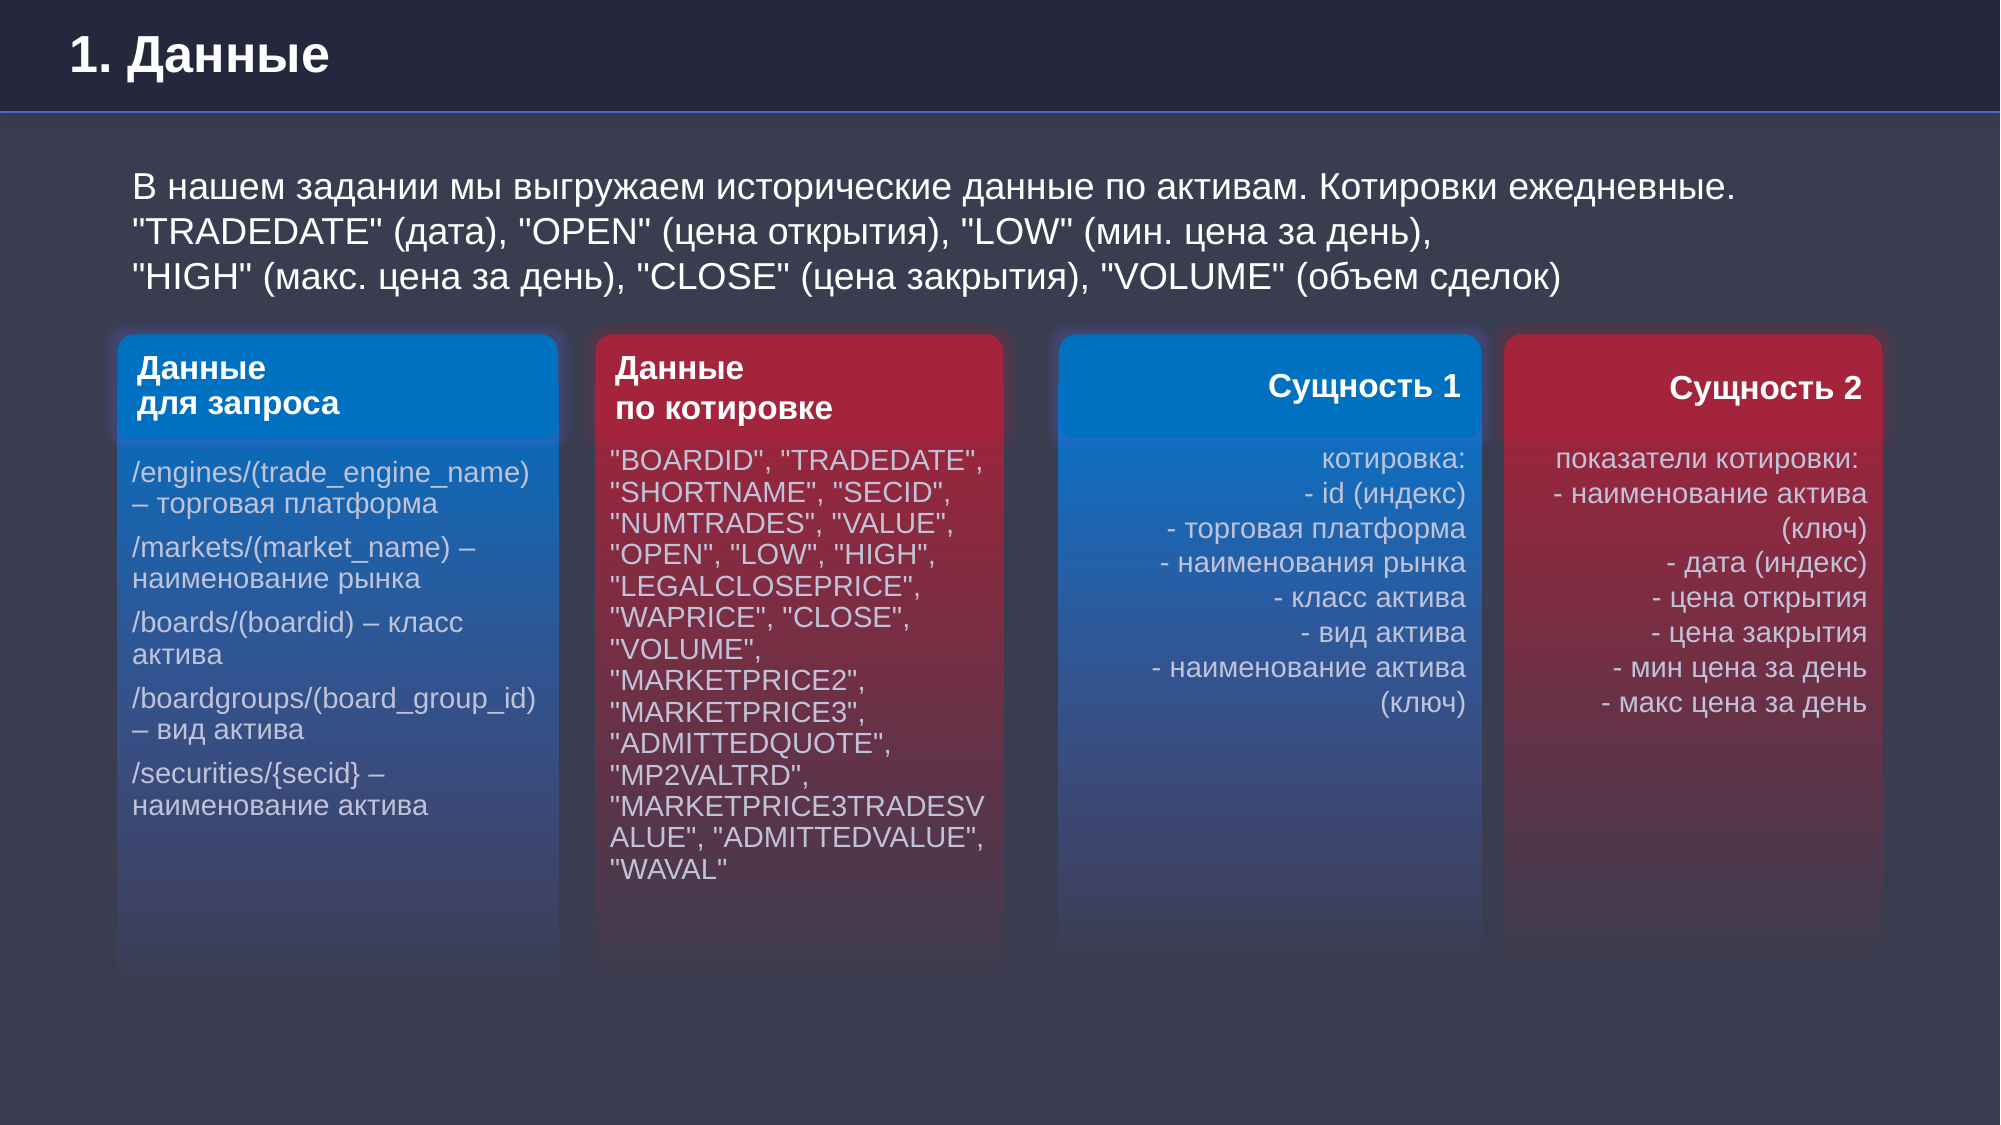

# 1. Данные
В нашем задании мы выгружаем исторические данные по активам. Котировки ежедневные.
"TRADEDATE" (дата), "OPEN" (цена открытия), "LOW" (мин. цена за день),
"HIGH" (макс. цена за день), "CLOSE" (цена закрытия), "VOLUME" (объем сделок)
Данные
для запроса
Данные
по котировке
Сущность 1
Сущность 2
котировка:
- id (индекс)
- торговая платформа
- наименования рынка
- класс актива
- вид актива
- наименование актива (ключ)

показатели котировки:
- наименование актива (ключ)
- дата (индекс)
- цена открытия
- цена закрытия
- мин цена за день
- макс цена за день
/engines/(trade_engine_name) – торговая платформа
/markets/(market_name) – наименование рынка
/boards/(boardid) – класс актива
/boardgroups/(board_group_id) – вид актива
/securities/{secid} – наименование актива
"BOARDID", "TRADEDATE", "SHORTNAME", "SECID", "NUMTRADES", "VALUE", "OPEN", "LOW", "HIGH", "LEGALCLOSEPRICE", "WAPRICE", "CLOSE", "VOLUME", "MARKETPRICE2", "MARKETPRICE3", "ADMITTEDQUOTE", "MP2VALTRD", "MARKETPRICE3TRADESVALUE", "ADMITTEDVALUE", "WAVAL"